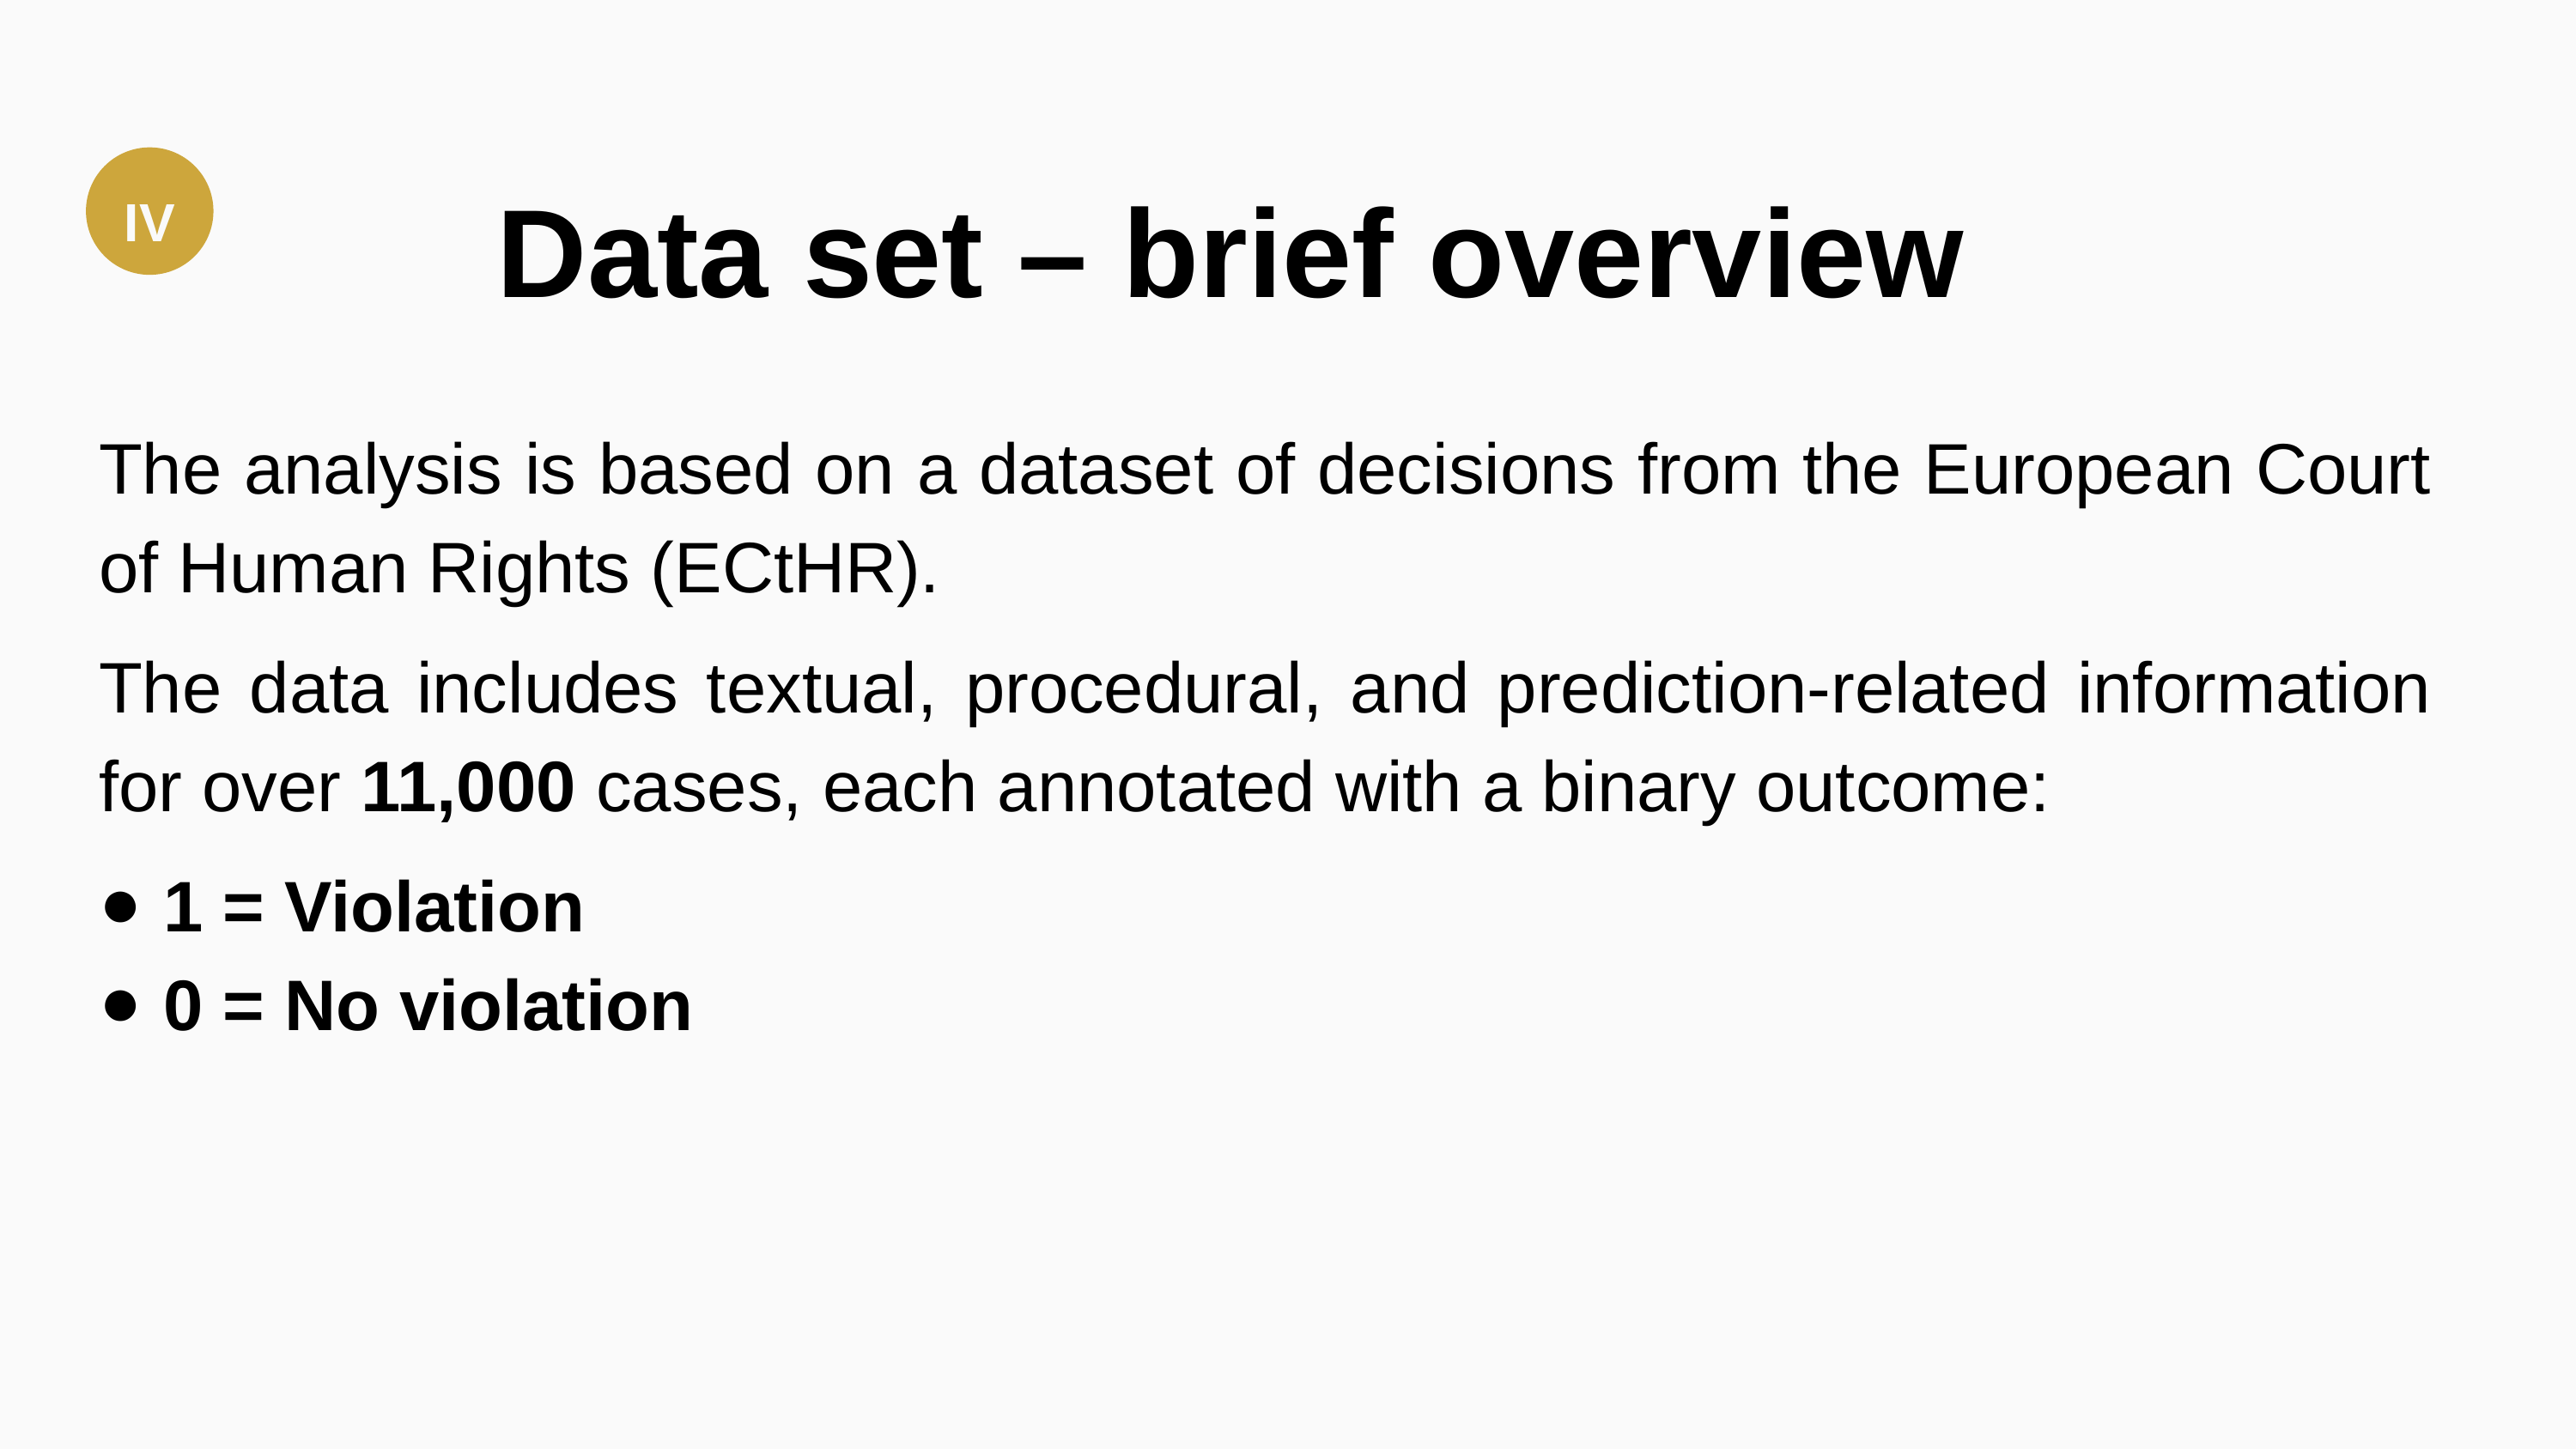

IV
  Data set – brief overview
The analysis is based on a dataset of decisions from the European Court of Human Rights (ECtHR).
The data includes textual, procedural, and prediction-related information for over 11,000 cases, each annotated with a binary outcome:
1 = Violation
0 = No violation